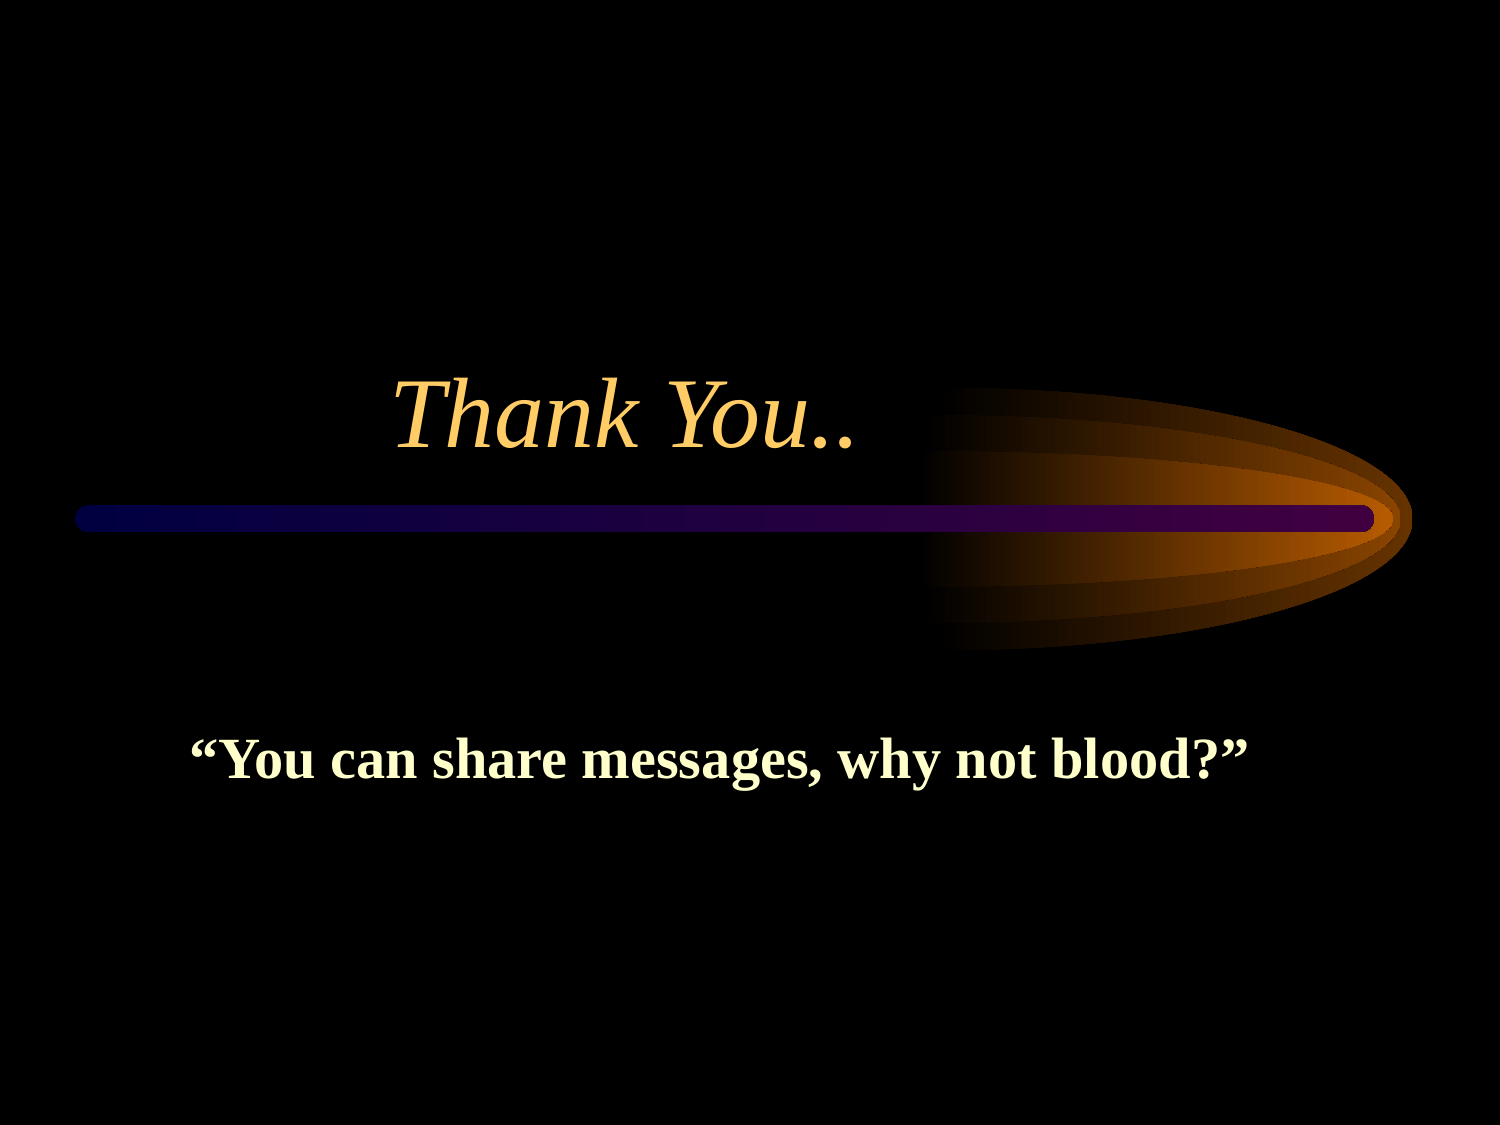

# Thank You..
“You can share messages, why not blood?”